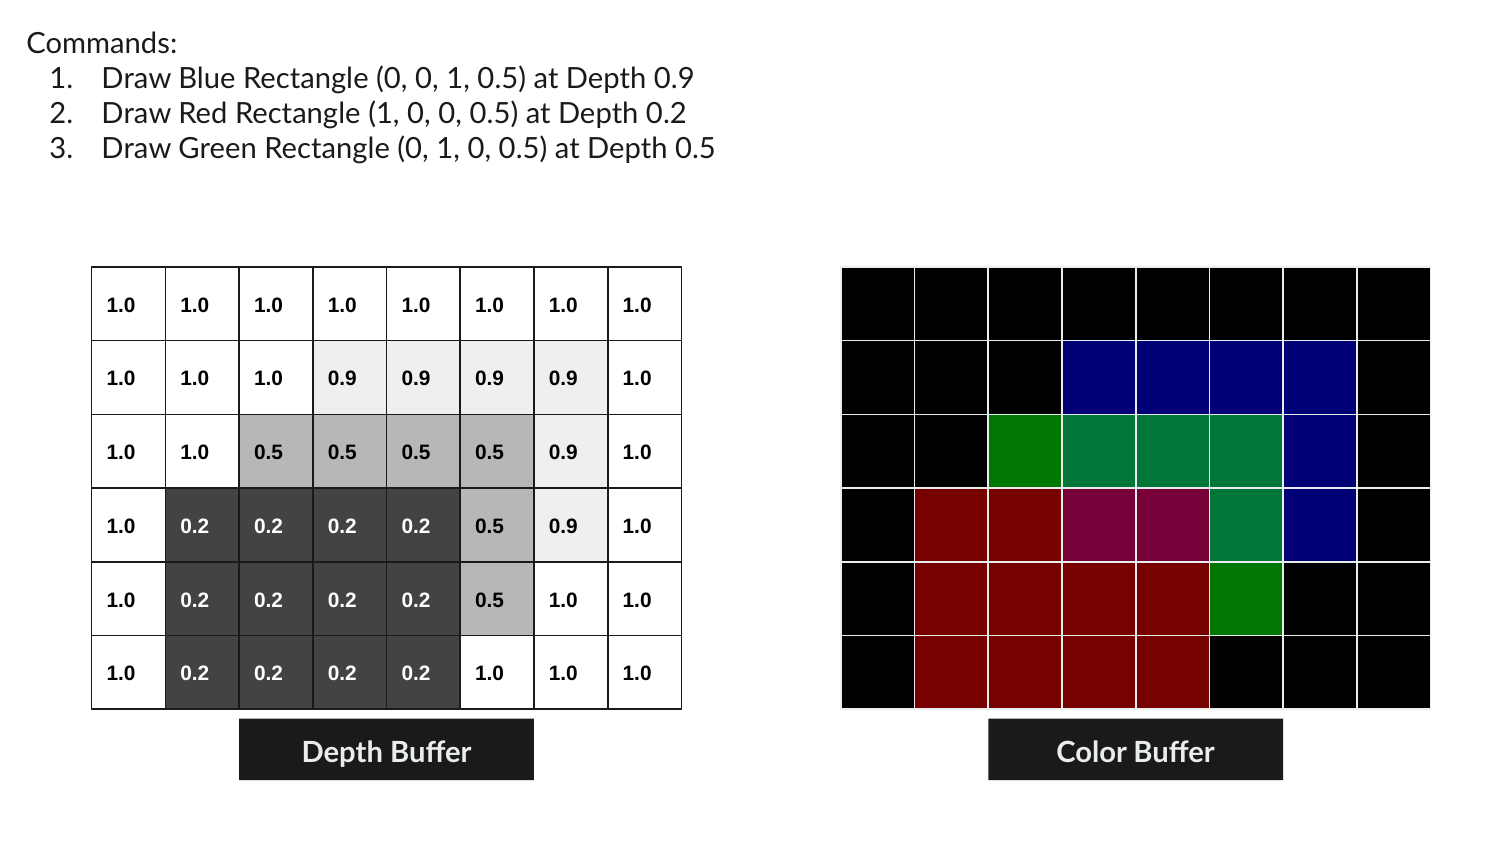

Commands:
Draw Blue Rectangle (0, 0, 1, 0.5) at Depth 0.9
Draw Red Rectangle (1, 0, 0, 0.5) at Depth 0.2
Draw Green Rectangle (0, 1, 0, 0.5) at Depth 0.5
1.0
1.0
1.0
1.0
1.0
1.0
1.0
1.0

1.0
1.0
1.0
0.9
0.9
0.9
0.9
1.0

1.0
1.0
0.5
0.5
0.5
0.5
0.9
1.0

1.0
0.2
0.2
0.2
0.2
0.5
0.9
1.0

1.0
0.2
0.2
0.2
0.2
0.5
1.0
1.0

1.0
0.2
0.2
0.2
0.2
1.0
1.0
1.0

Depth Buffer
Color Buffer